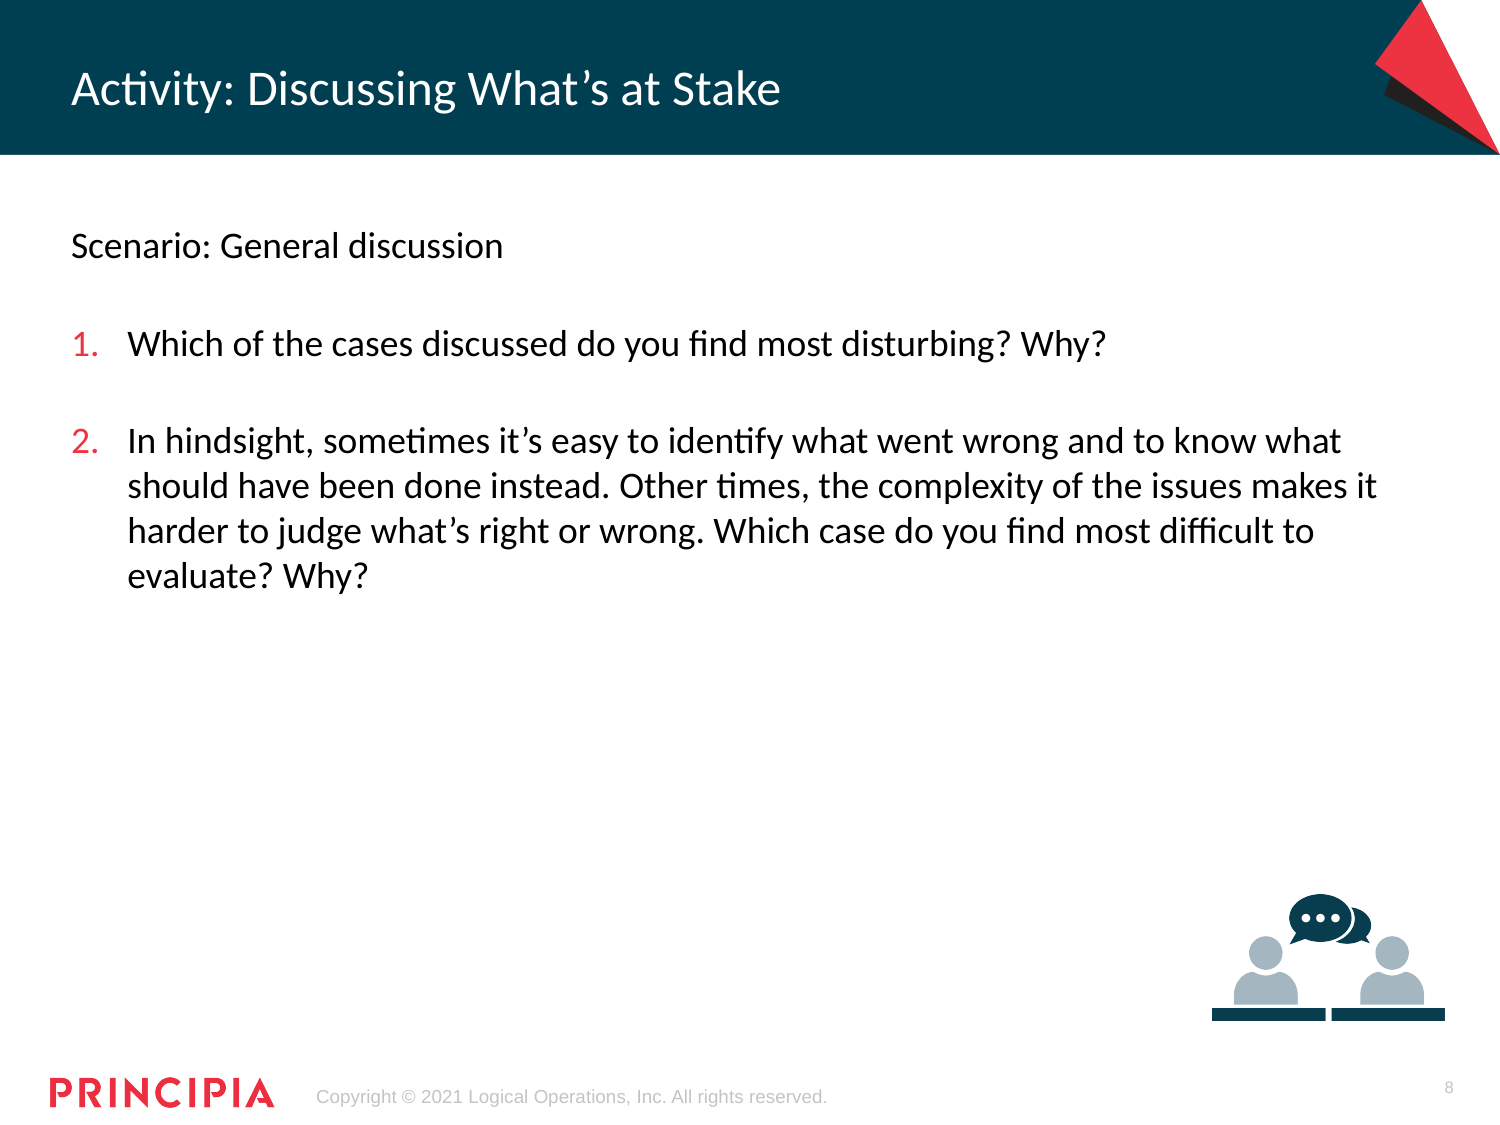

# Activity: Discussing What’s at Stake
Scenario: General discussion
Which of the cases discussed do you find most disturbing? Why?
In hindsight, sometimes it’s easy to identify what went wrong and to know what should have been done instead. Other times, the complexity of the issues makes it harder to judge what’s right or wrong. Which case do you find most difficult to evaluate? Why?
8